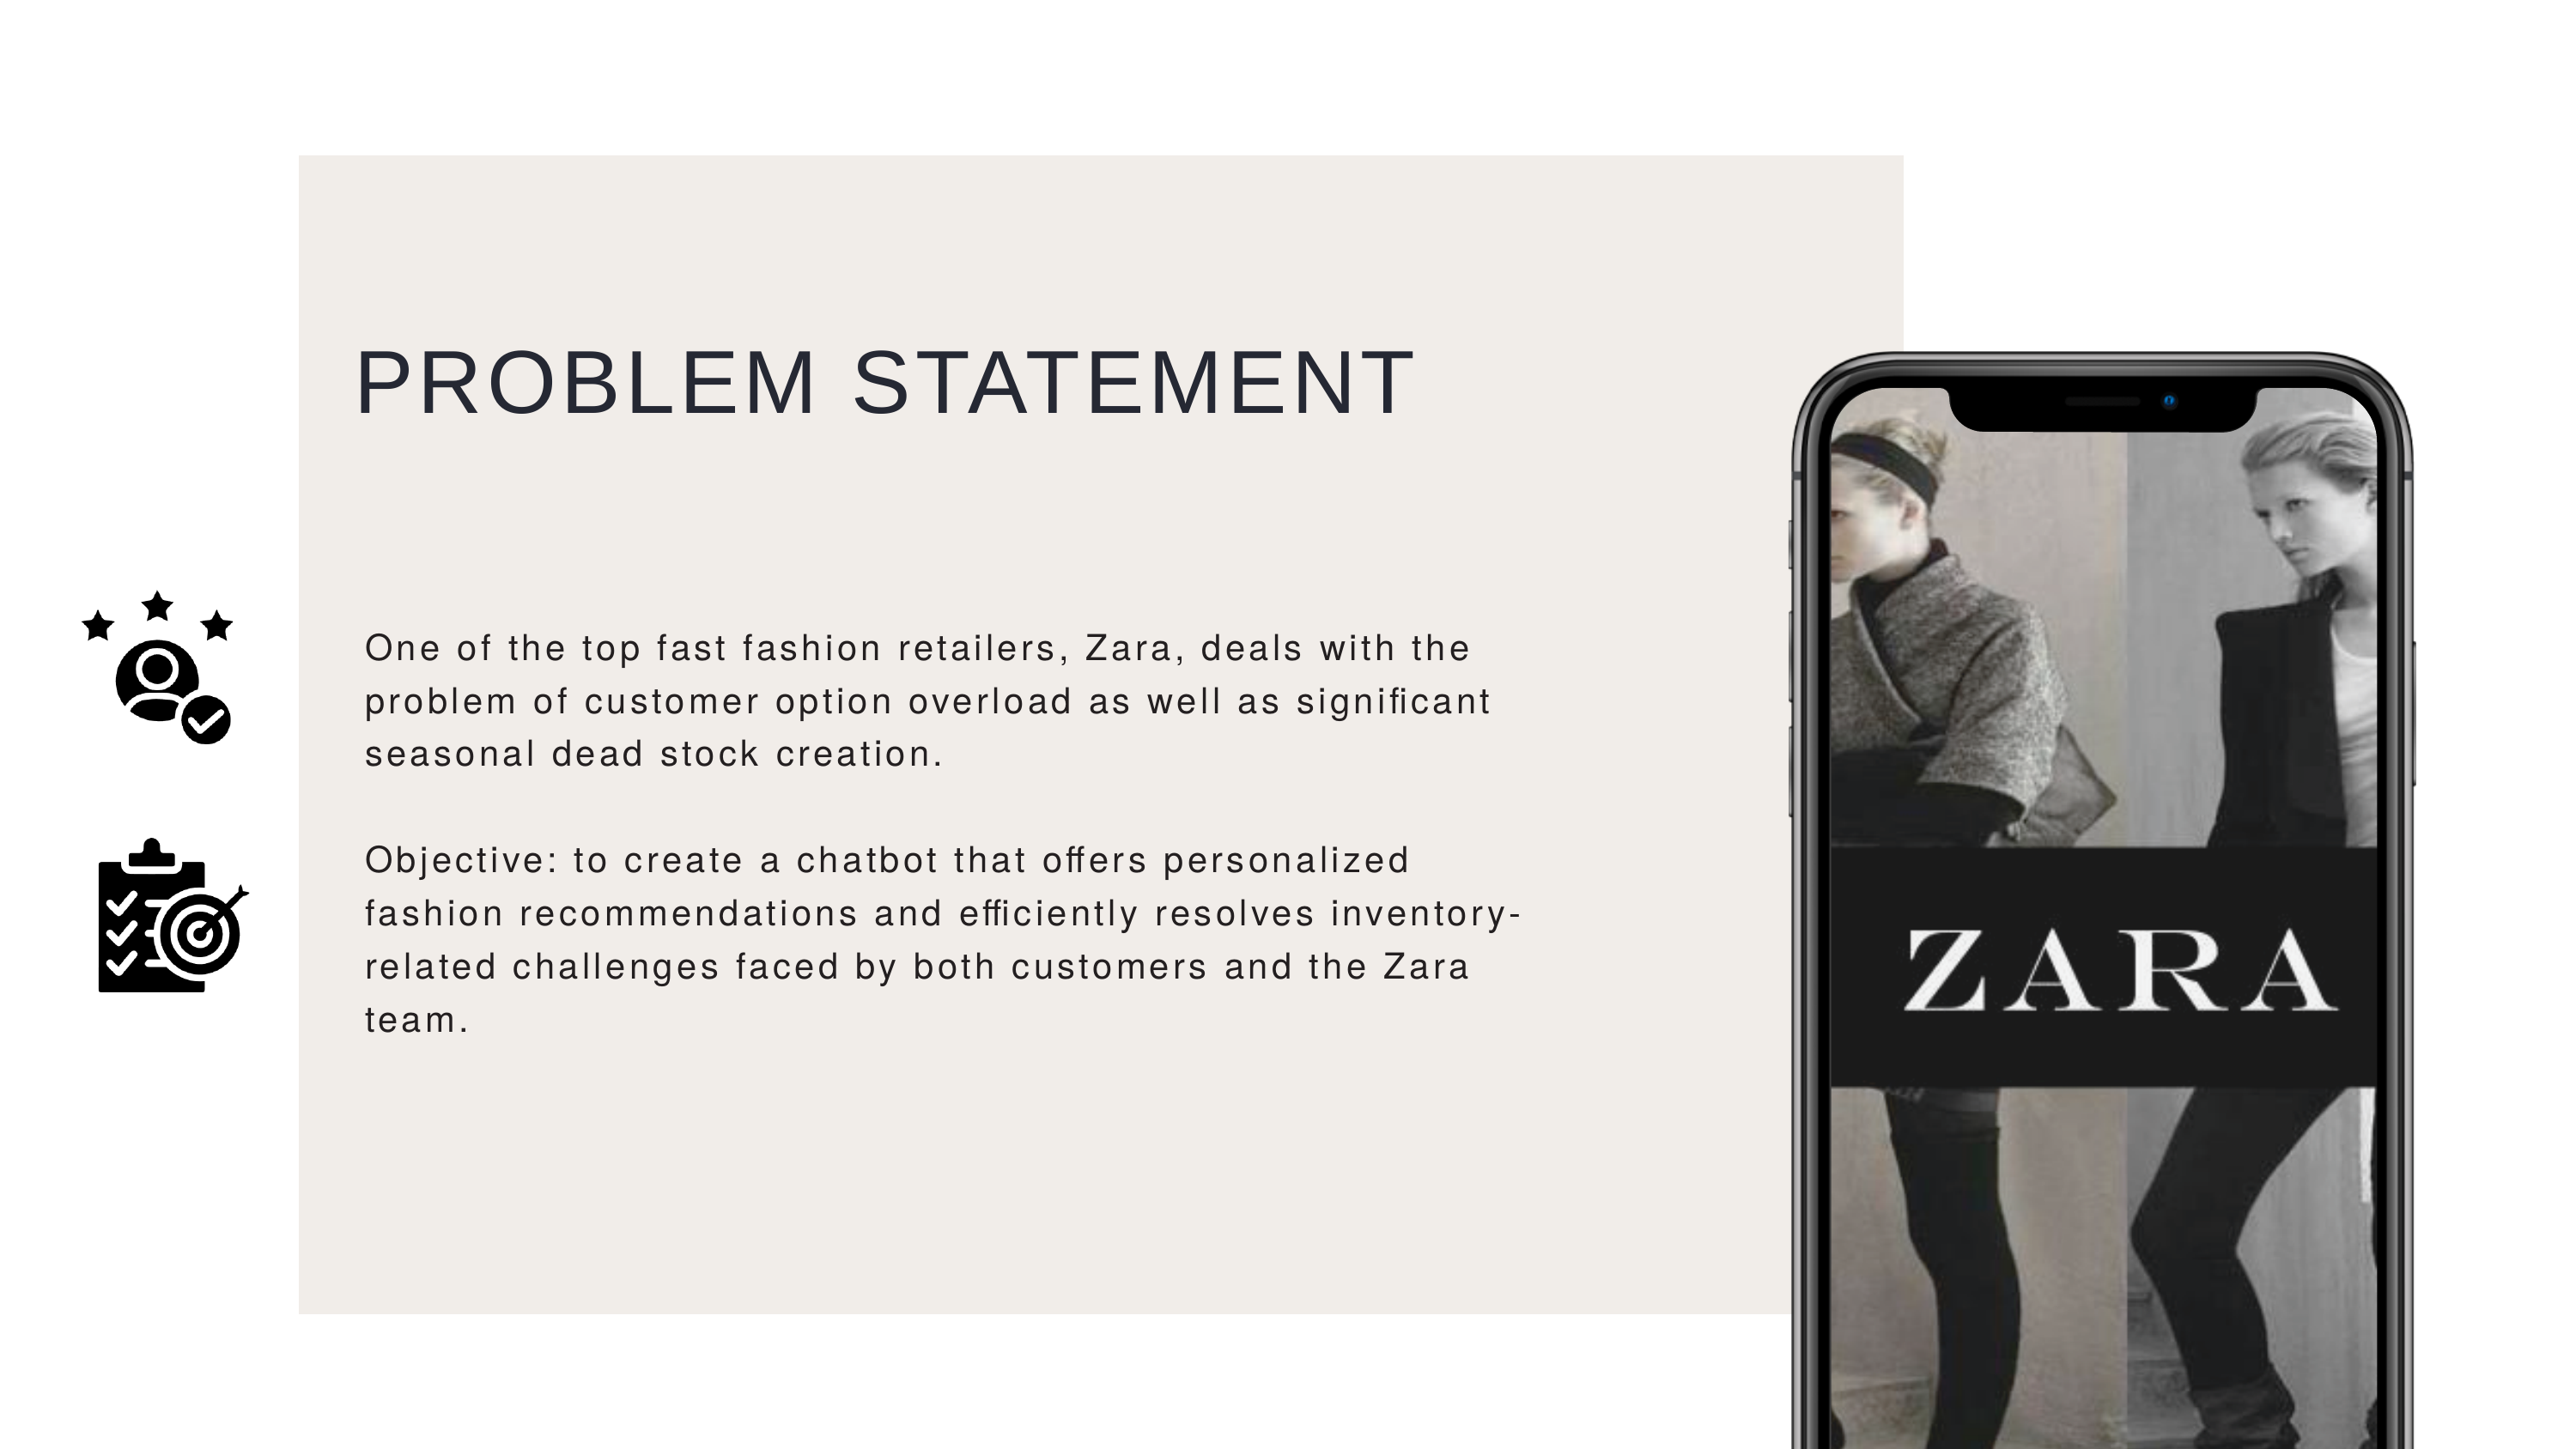

PROBLEM STATEMENT

One of the top fast fashion retailers, Zara, deals with the problem of customer option overload as well as significant seasonal dead stock creation.

Objective: to create a chatbot that offers personalized fashion recommendations and efficiently resolves inventory-related challenges faced by both customers and the Zara team.